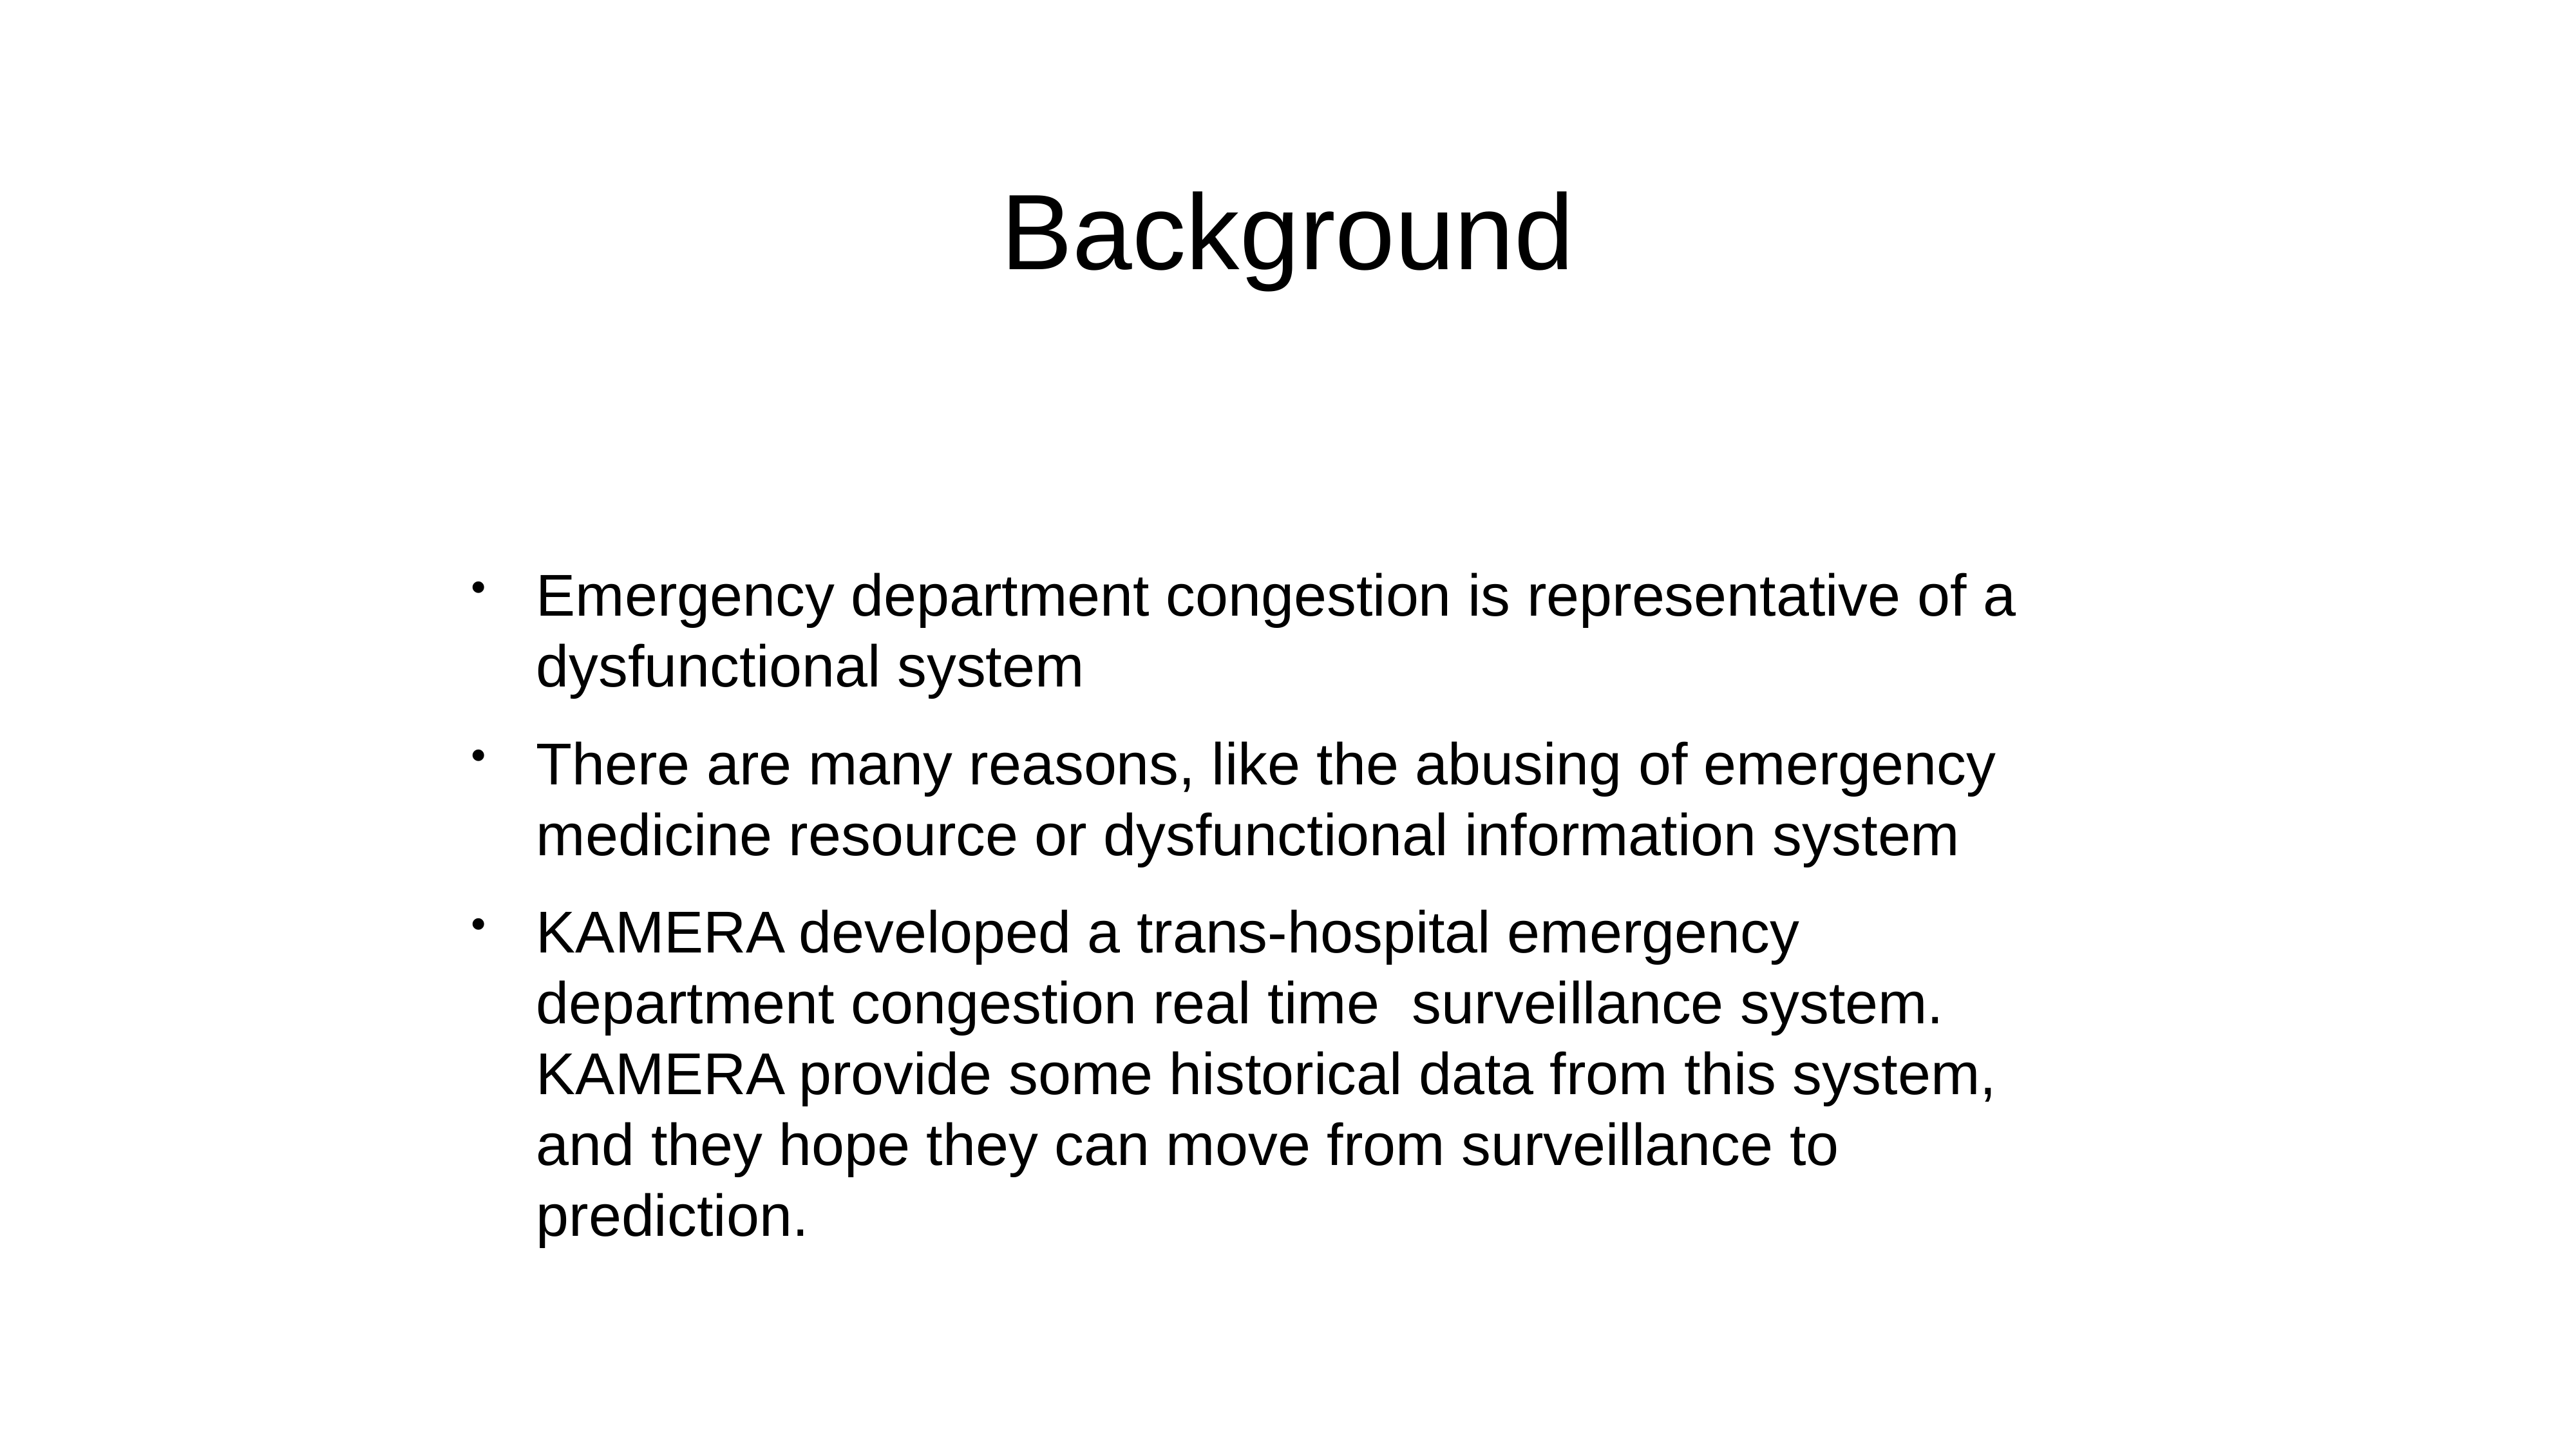

# Background

Emergency department congestion is representative of a dysfunctional system
There are many reasons, like the abusing of emergency medicine resource or dysfunctional information system
KAMERA developed a trans-hospital emergency department congestion real time  surveillance system. KAMERA provide some historical data from this system, and they hope they can move from surveillance to prediction.